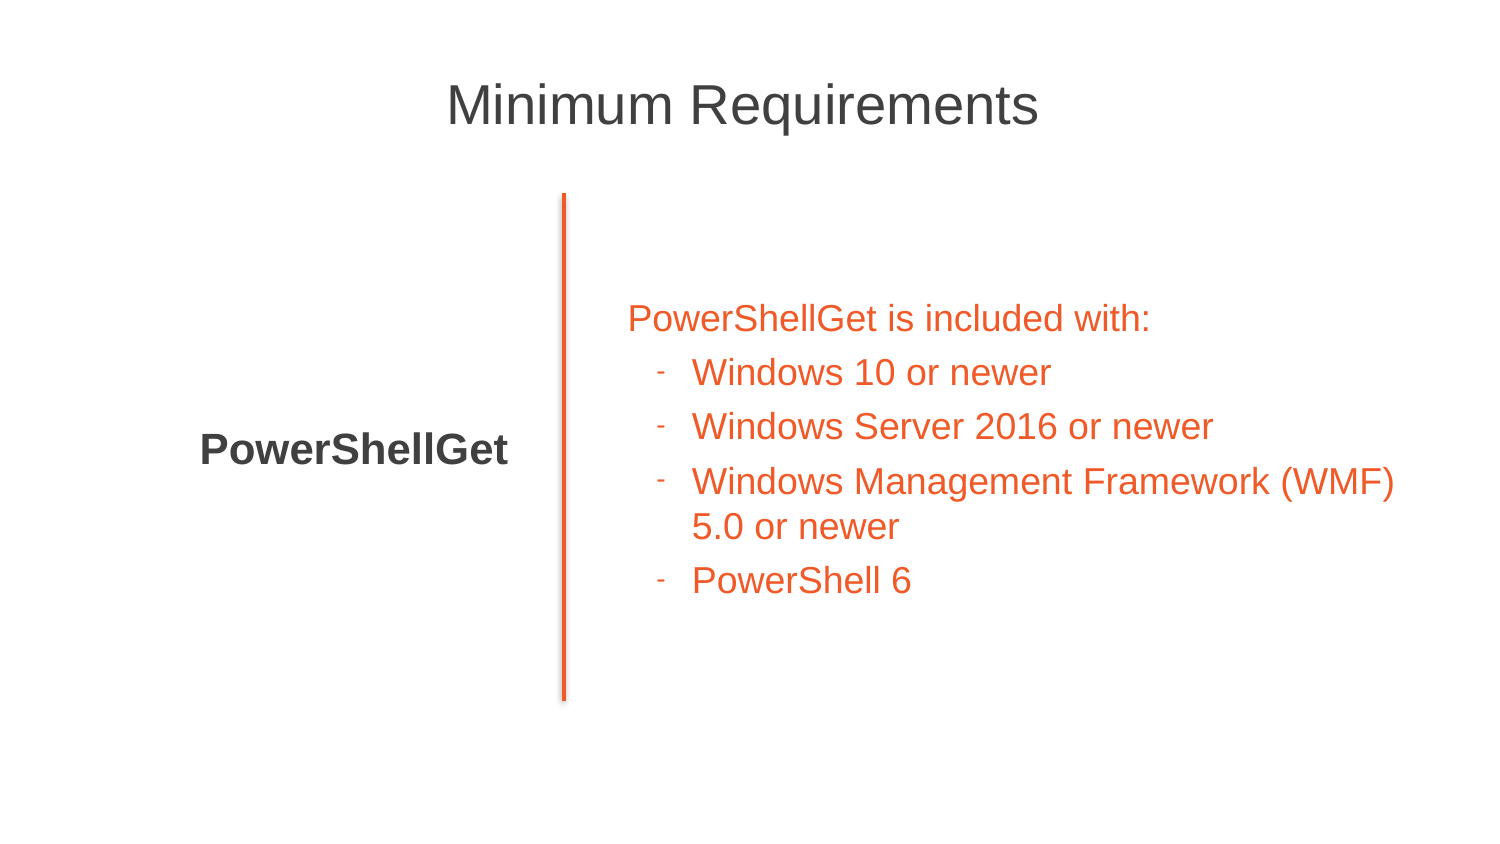

# Minimum Requirements
PowerShellGet is included with:
Windows 10 or newer
Windows Server 2016 or newer
Windows Management Framework (WMF) 5.0 or newer
PowerShell 6
PowerShellGet